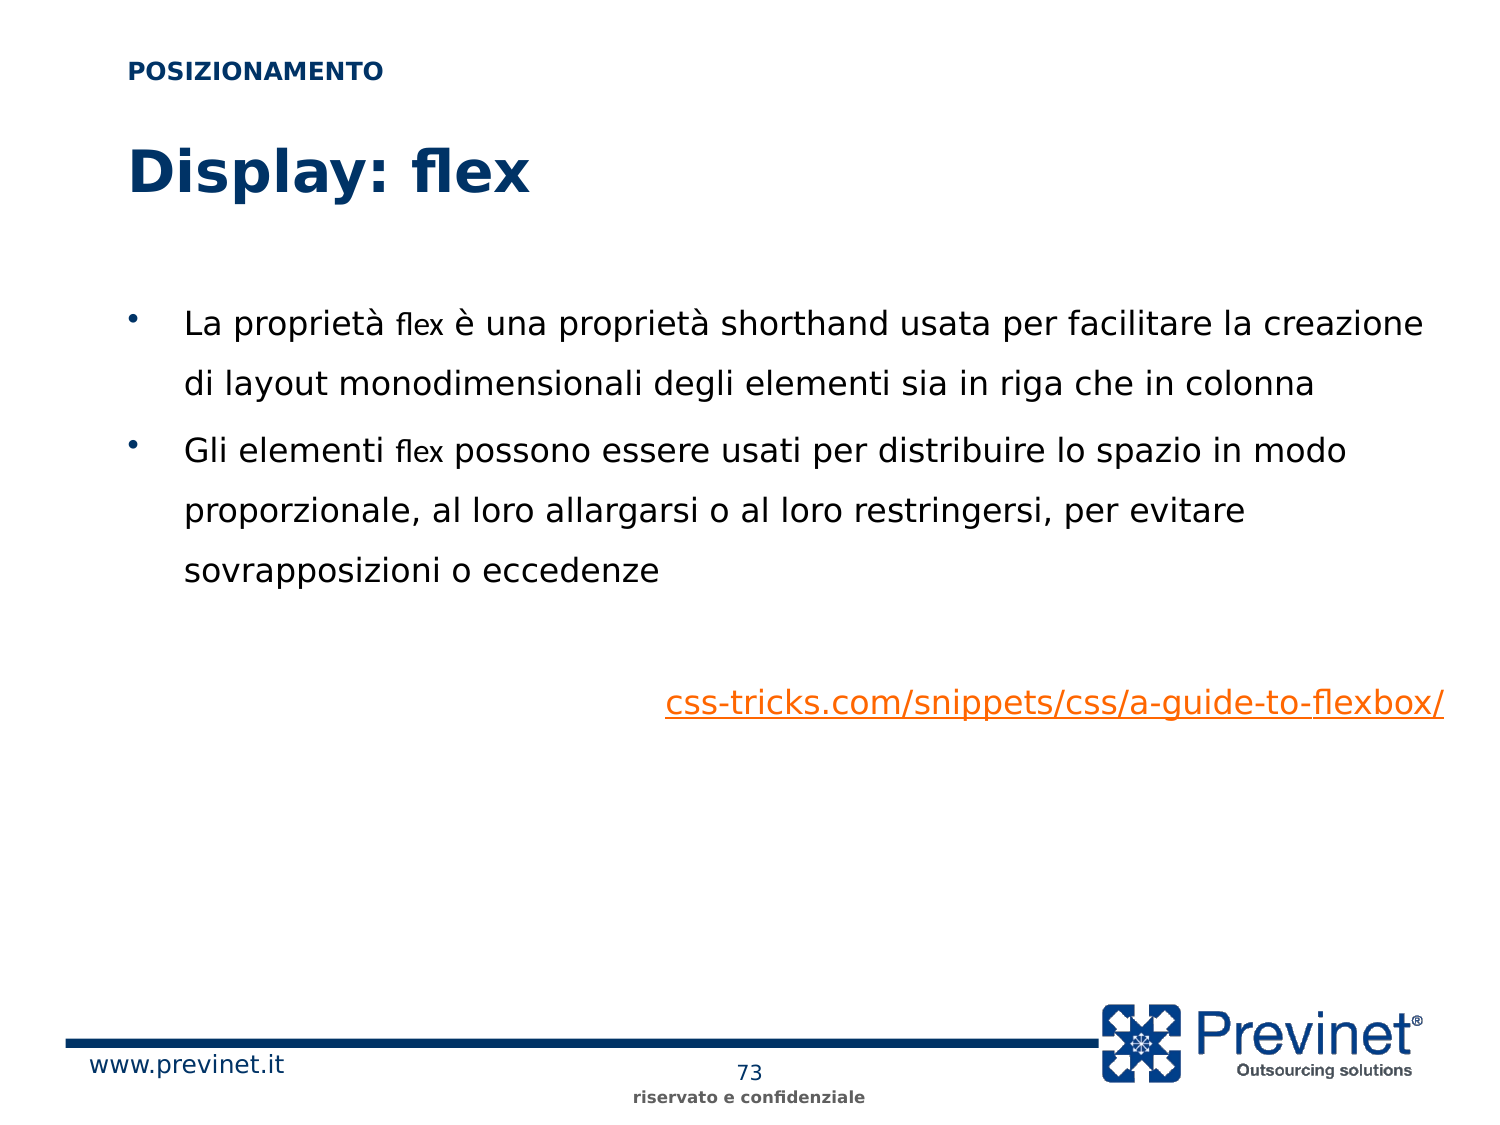

Posizionamento
# Display: flex
La proprietà flex è una proprietà shorthand usata per facilitare la creazione di layout monodimensionali degli elementi sia in riga che in colonna
Gli elementi flex possono essere usati per distribuire lo spazio in modo proporzionale, al loro allargarsi o al loro restringersi, per evitare sovrapposizioni o eccedenze

css-tricks.com/snippets/css/a-guide-to-flexbox/